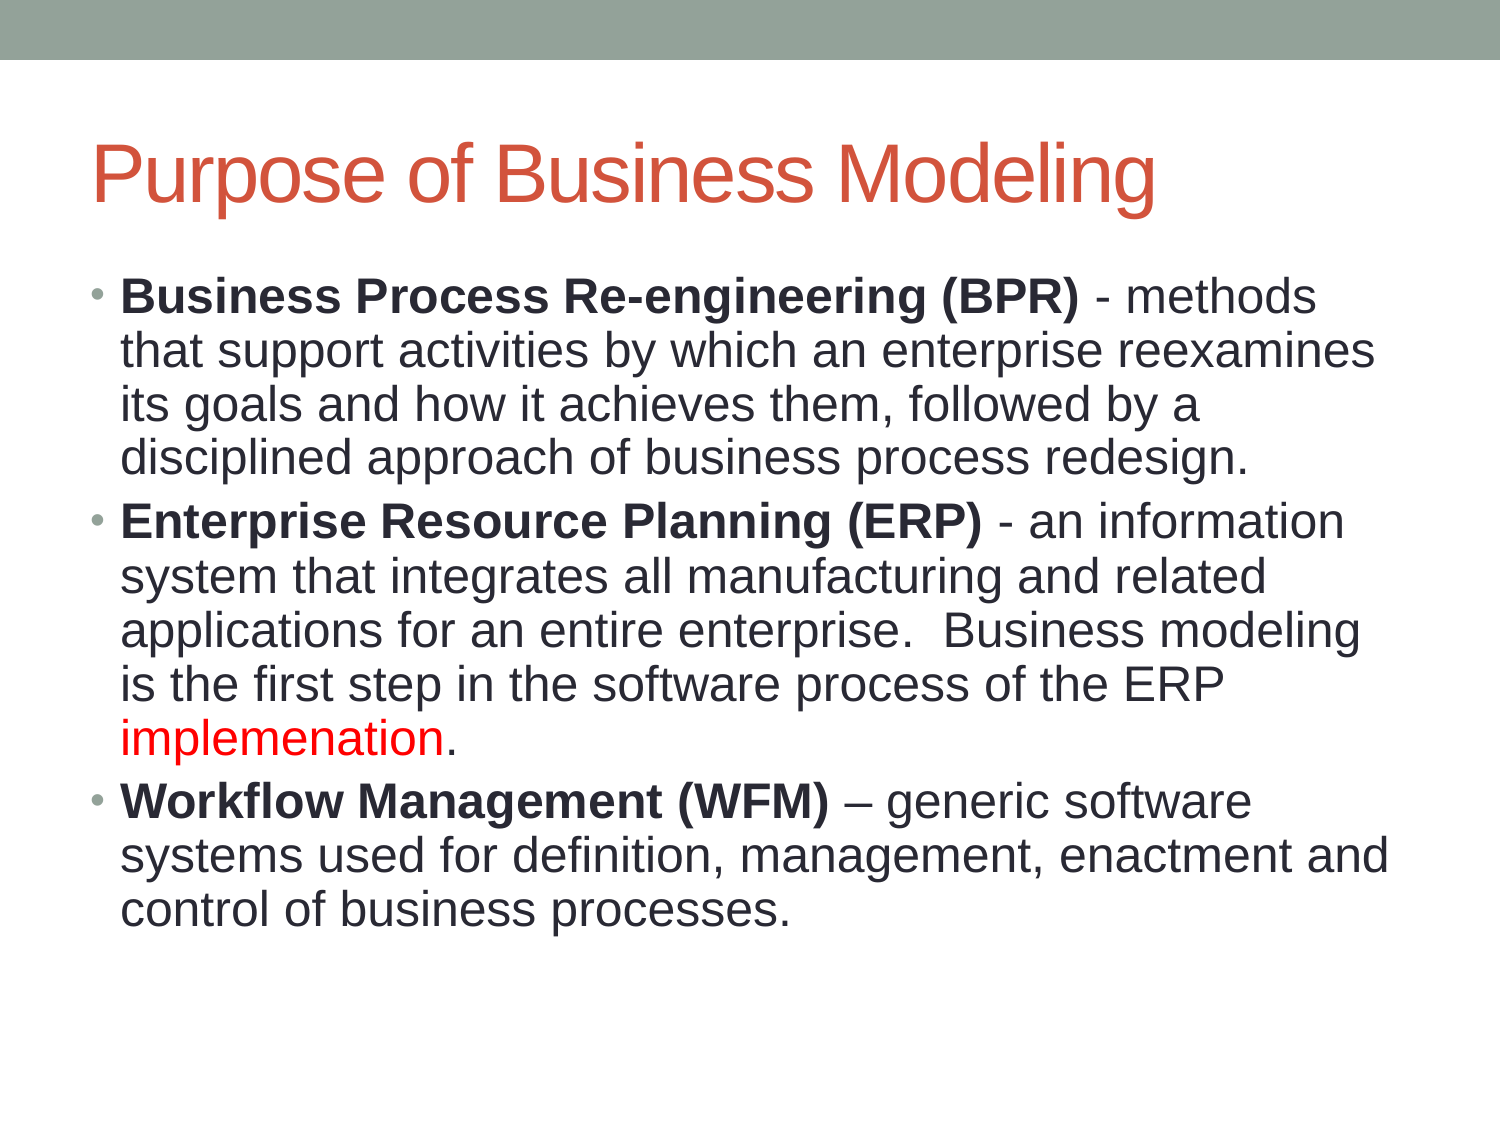

# Purpose of Business Modeling
Business Process Re-engineering (BPR) - methods that support activities by which an enterprise reexamines its goals and how it achieves them, followed by a disciplined approach of business process redesign.
Enterprise Resource Planning (ERP) - an information system that integrates all manufacturing and related applications for an entire enterprise.  Business modeling is the first step in the software process of the ERP implemenation.
Workflow Management (WFM) – generic software systems used for definition, management, enactment and control of business processes.